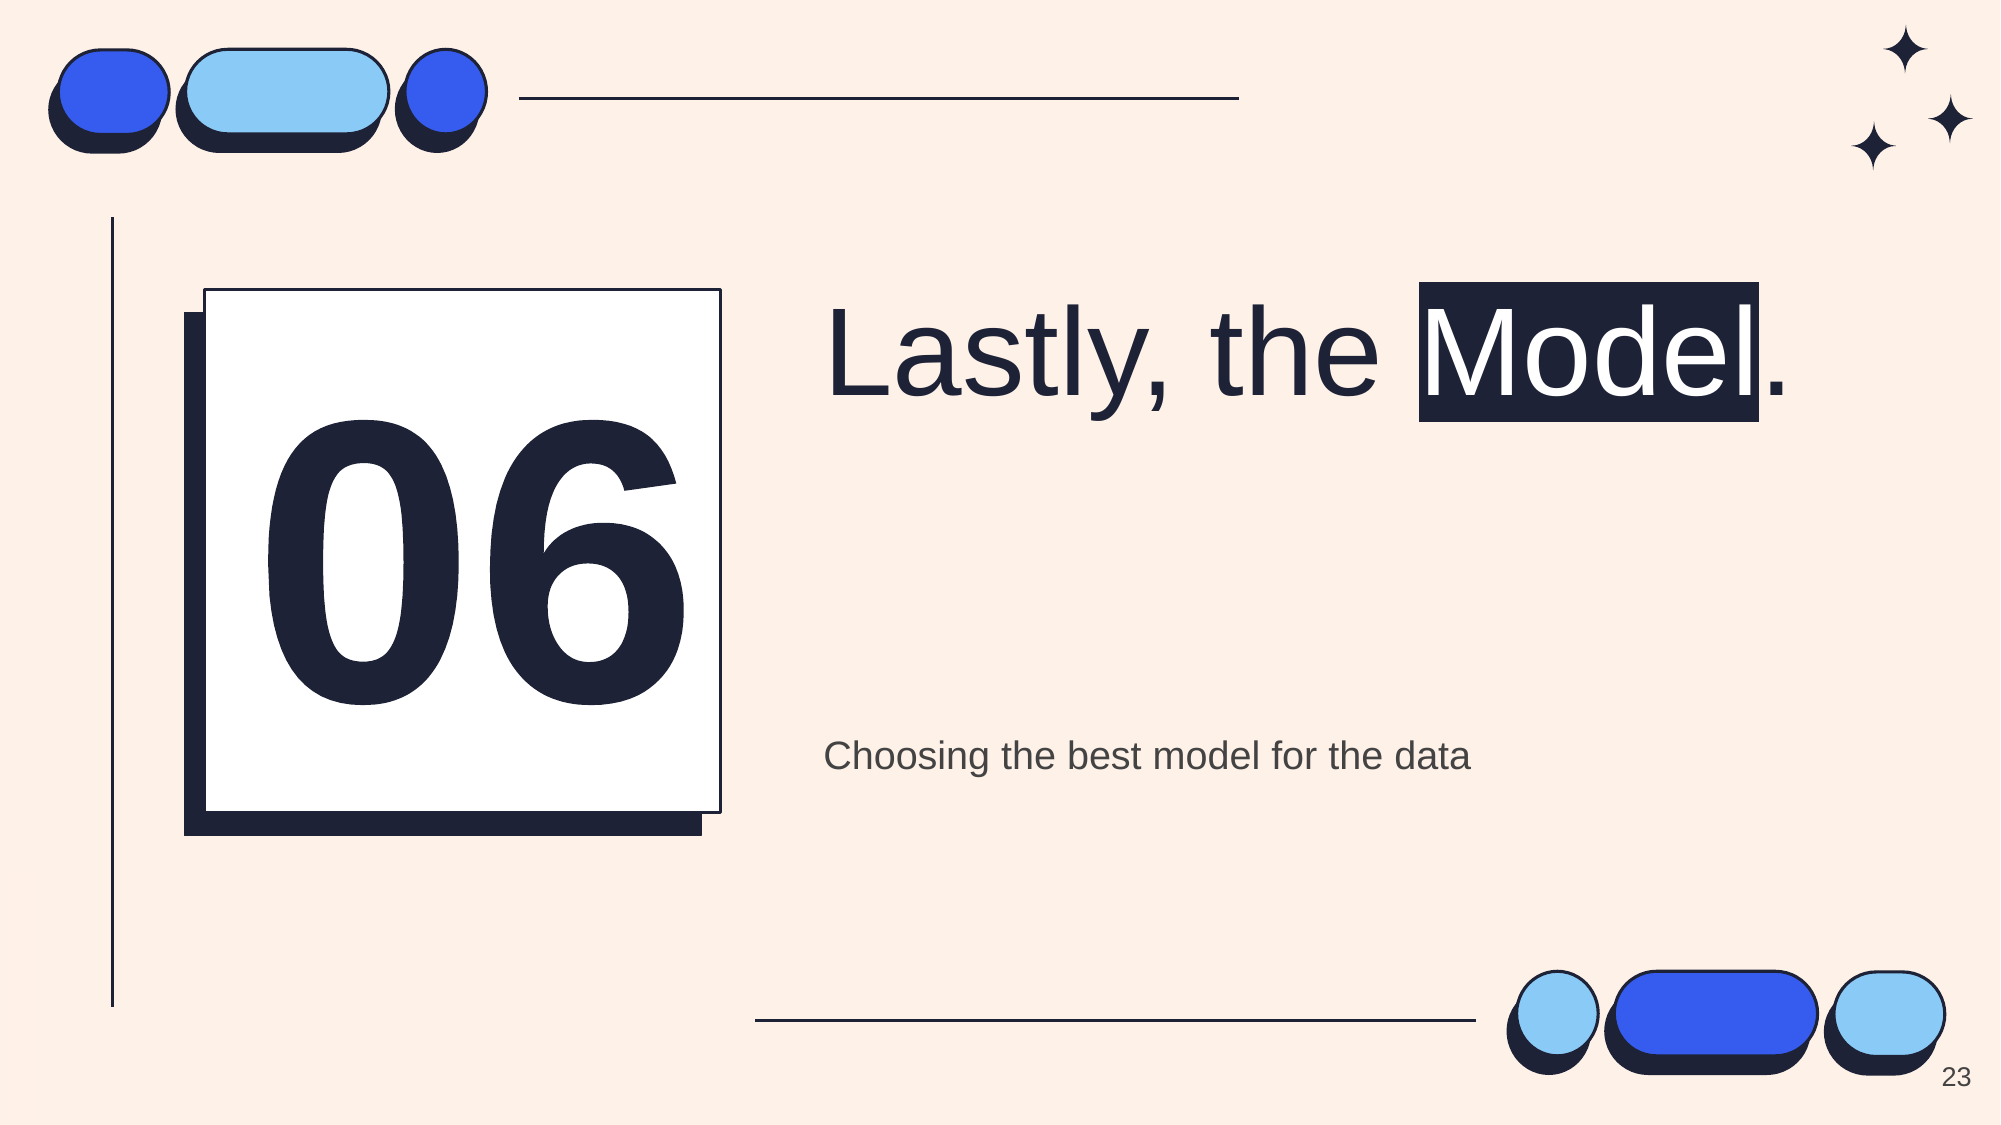

# Lastly, the Model.

06
Choosing the best model for the data

23